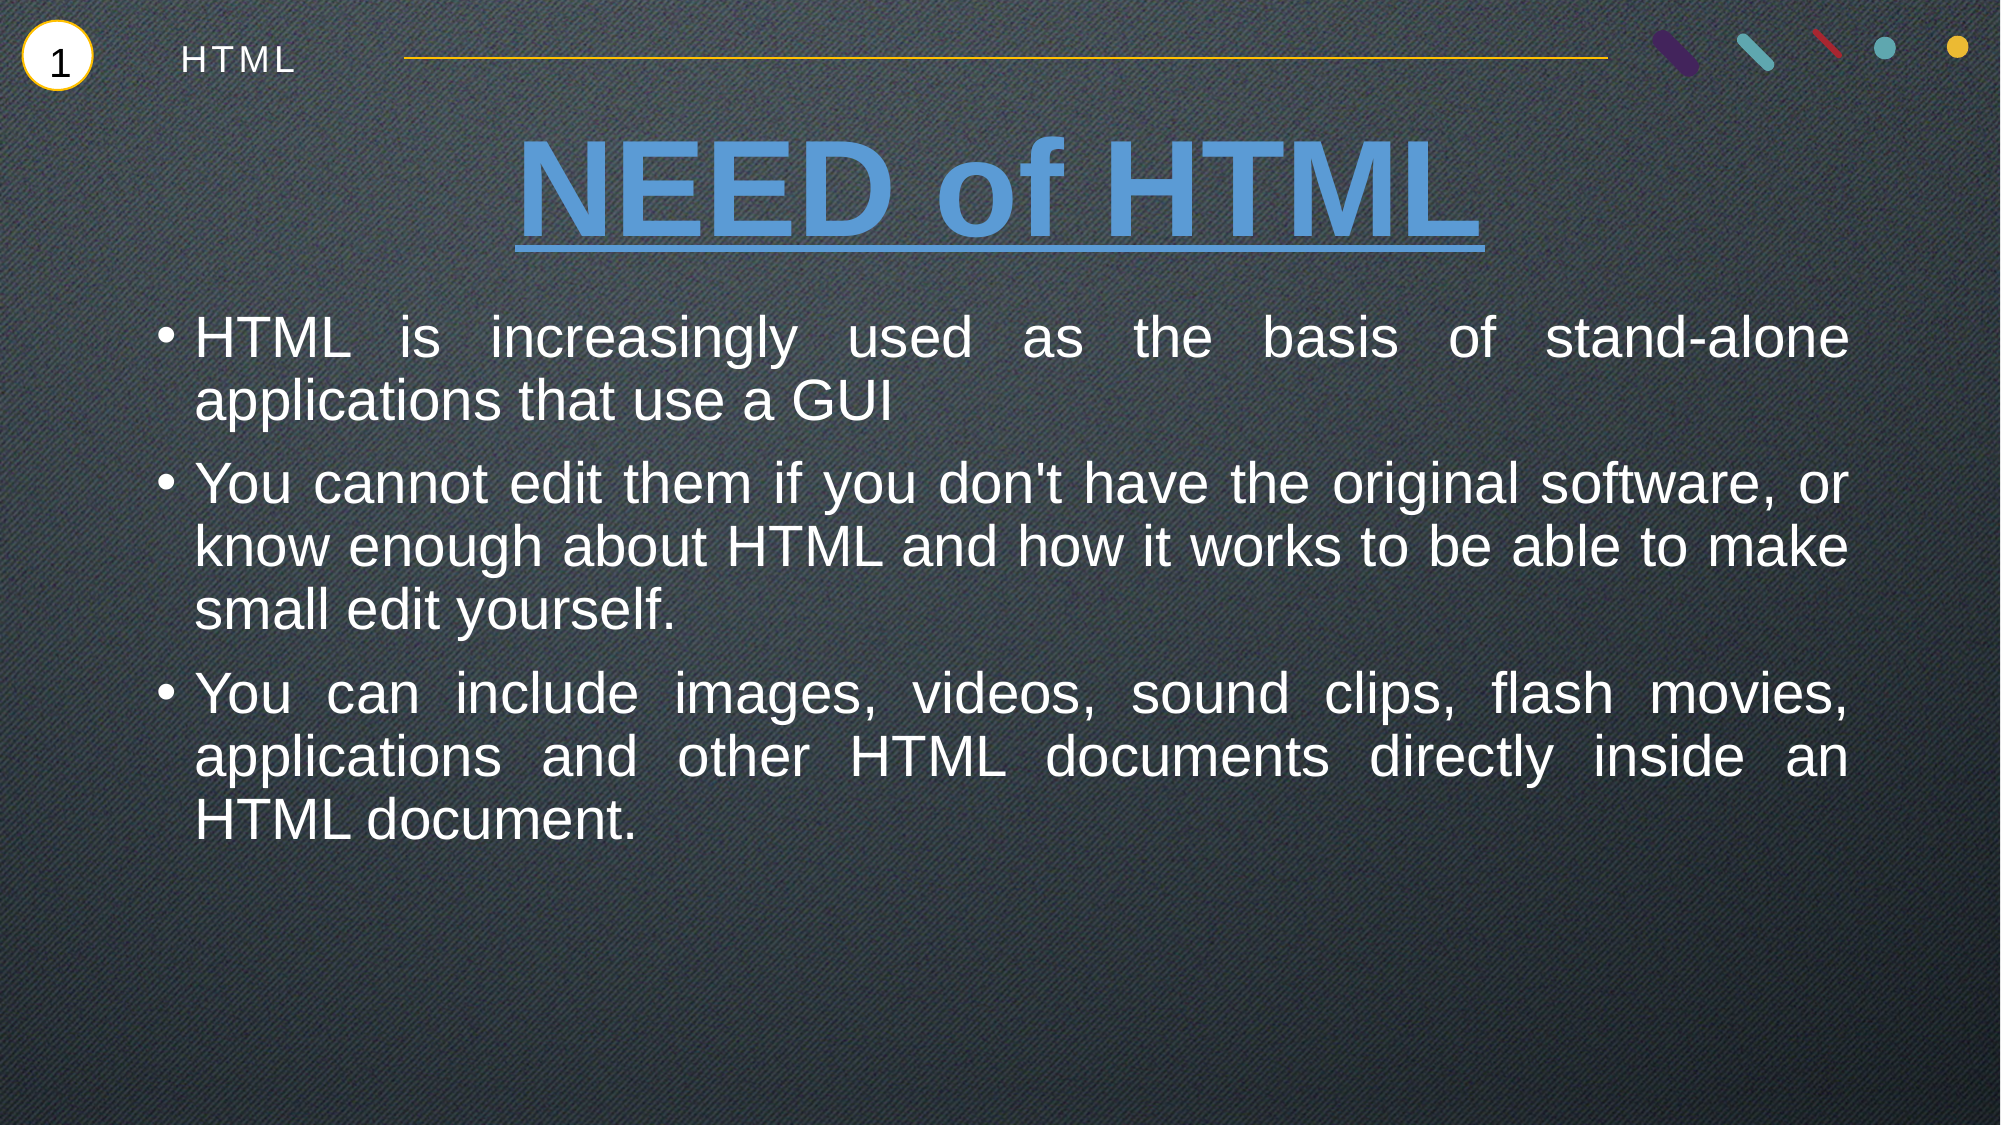

HTML
1

# NEED of HTML
HTML is increasingly used as the basis of stand-alone applications that use a GUI
You cannot edit them if you don't have the original software, or know enough about HTML and how it works to be able to make small edit yourself.
You can include images, videos, sound clips, flash movies, applications and other HTML documents directly inside an HTML document.